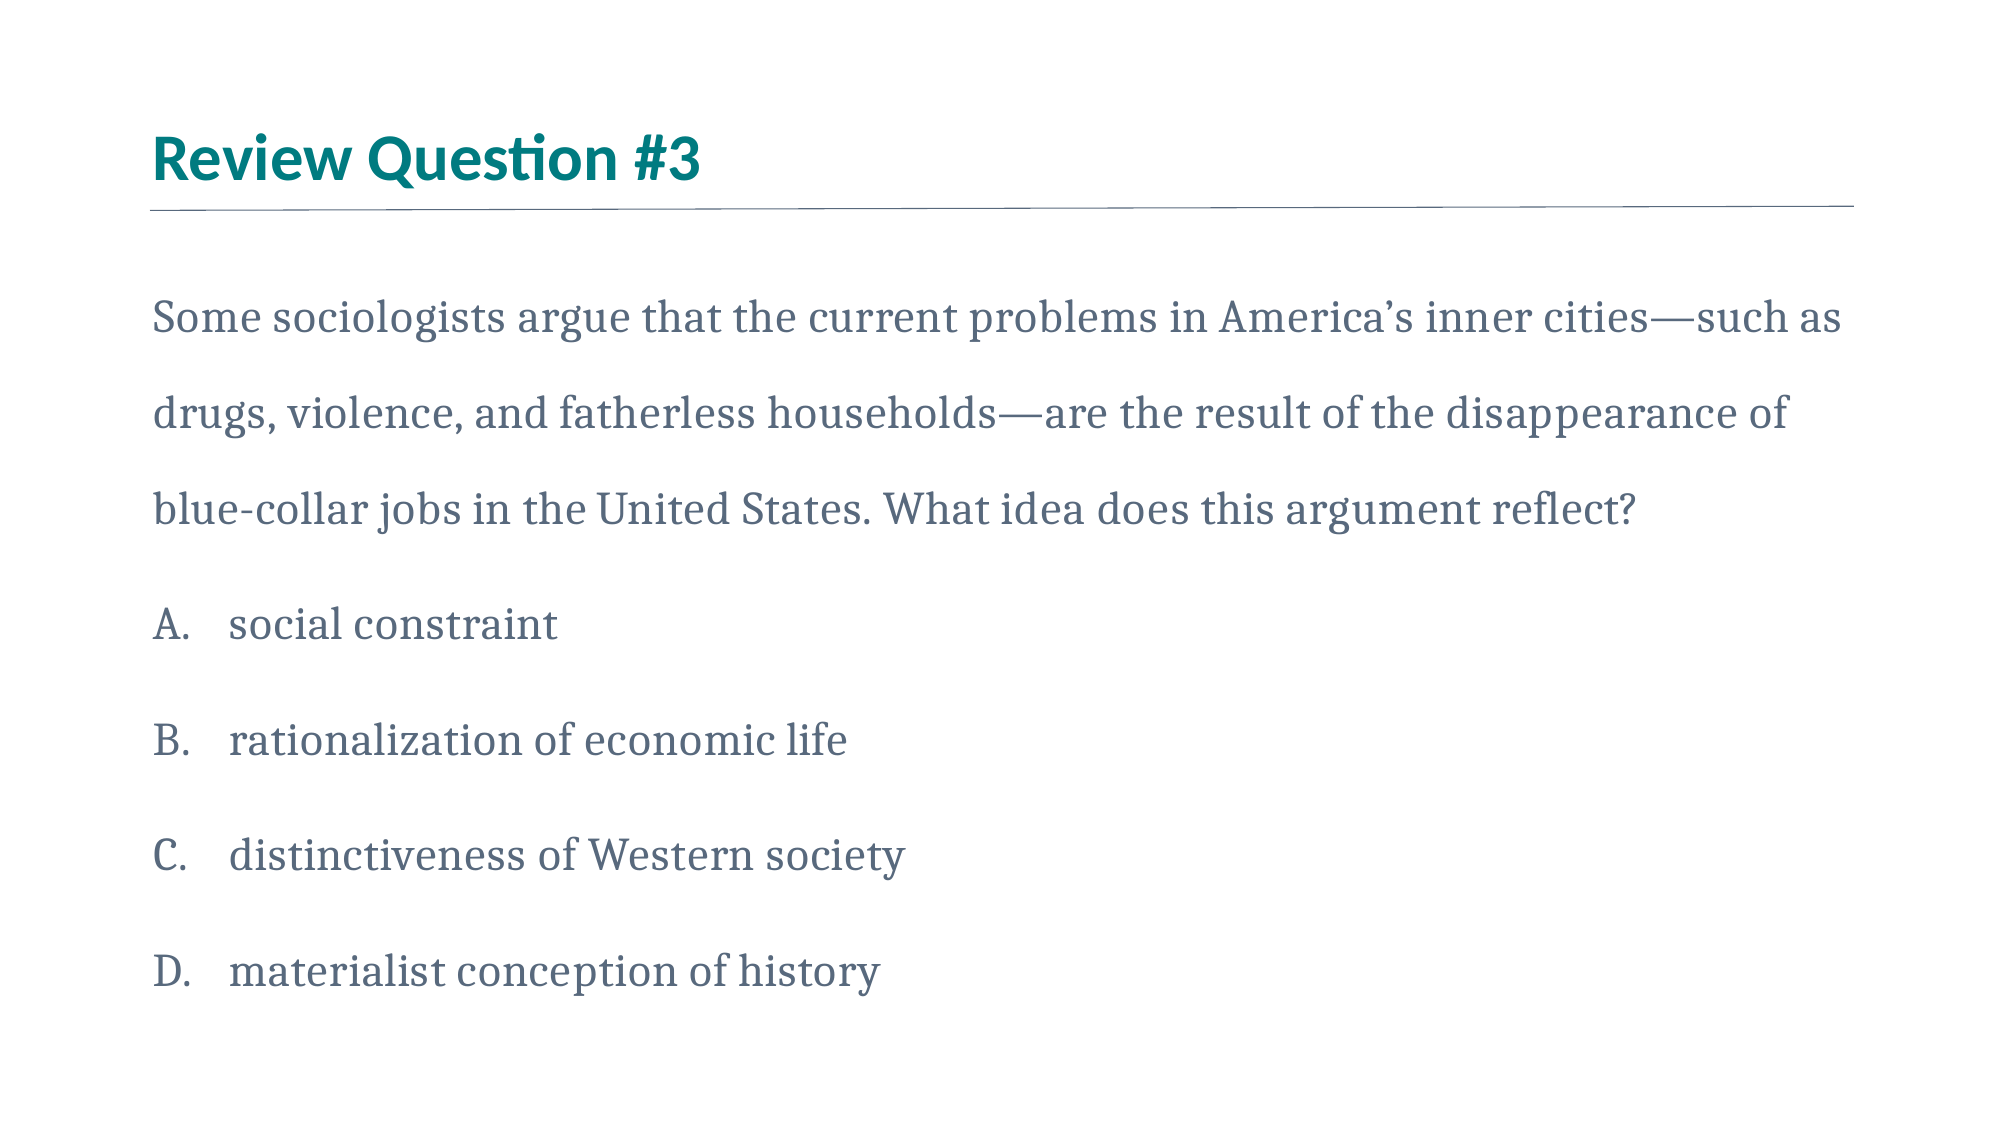

# Review Question #3
Some sociologists argue that the current problems in America’s inner cities—such as drugs, violence, and fatherless households—are the result of the disappearance of blue-collar jobs in the United States. What idea does this argument reflect?
social constraint
rationalization of economic life
distinctiveness of Western society
materialist conception of history